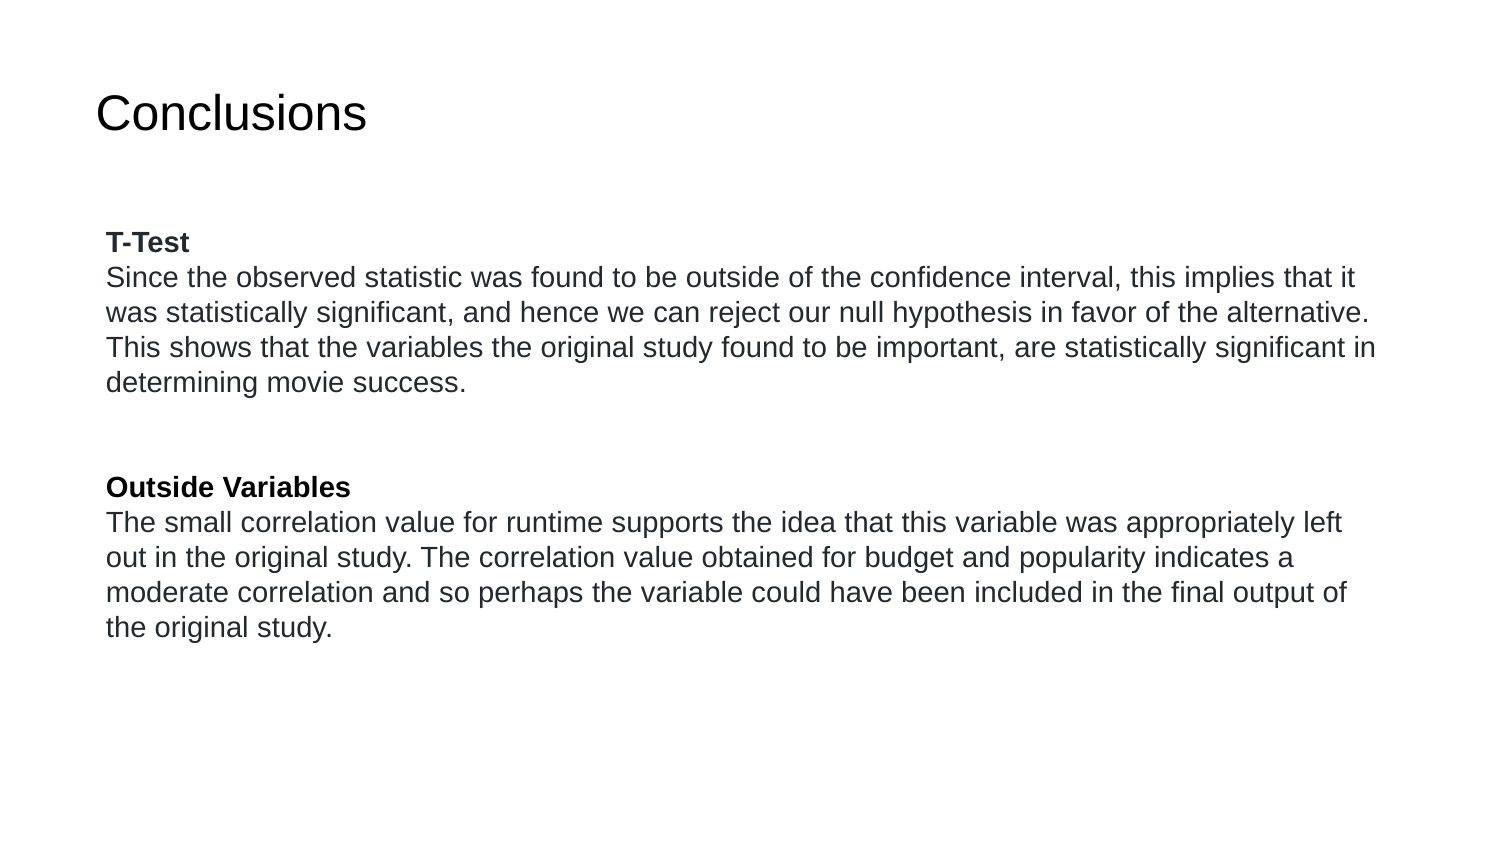

Conclusions
T-Test
Since the observed statistic was found to be outside of the confidence interval, this implies that it was statistically significant, and hence we can reject our null hypothesis in favor of the alternative. This shows that the variables the original study found to be important, are statistically significant in determining movie success.

Outside Variables
The small correlation value for runtime supports the idea that this variable was appropriately left out in the original study. The correlation value obtained for budget and popularity indicates a moderate correlation and so perhaps the variable could have been included in the final output of the original study.